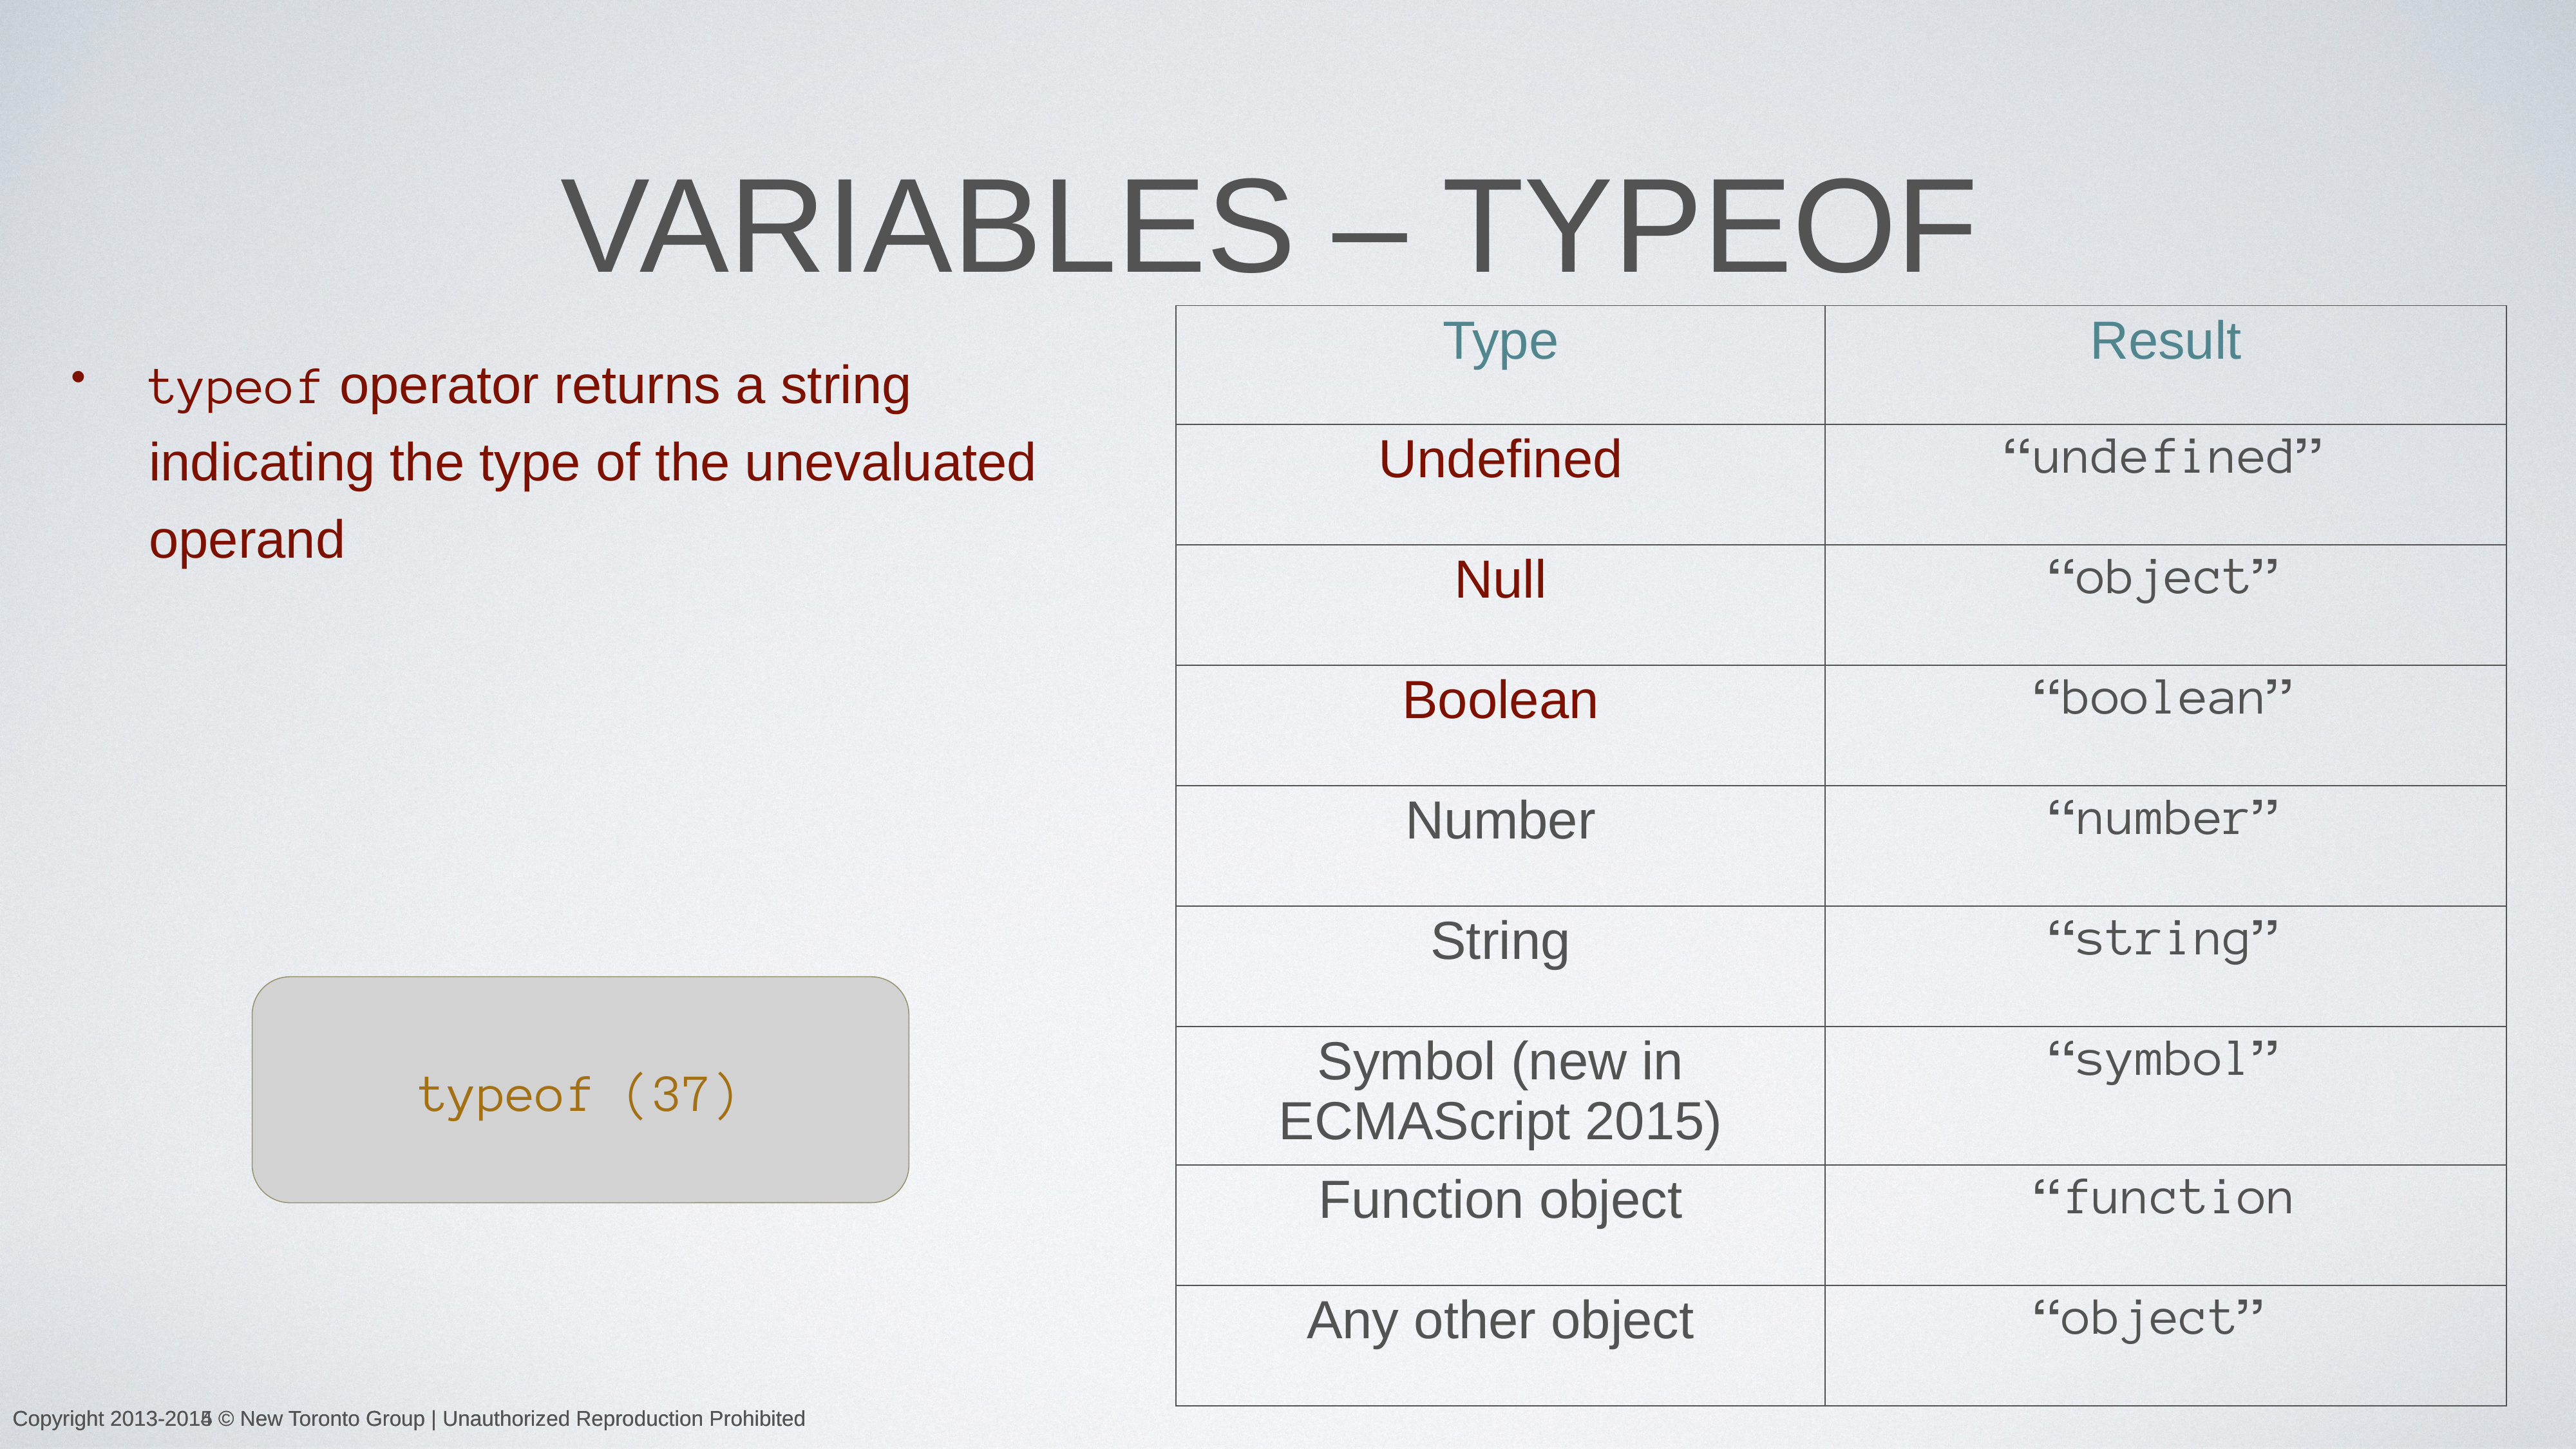

# variables – Typeof
| Type | Result |
| --- | --- |
| Undefined | “undefined” |
| Null | “object” |
| Boolean | “boolean” |
| Number | “number” |
| String | “string” |
| Symbol (new in ECMAScript 2015) | “symbol” |
| Function object | “function |
| Any other object | “object” |
typeof operator returns a string indicating the type of the unevaluated operand

typeof (37)